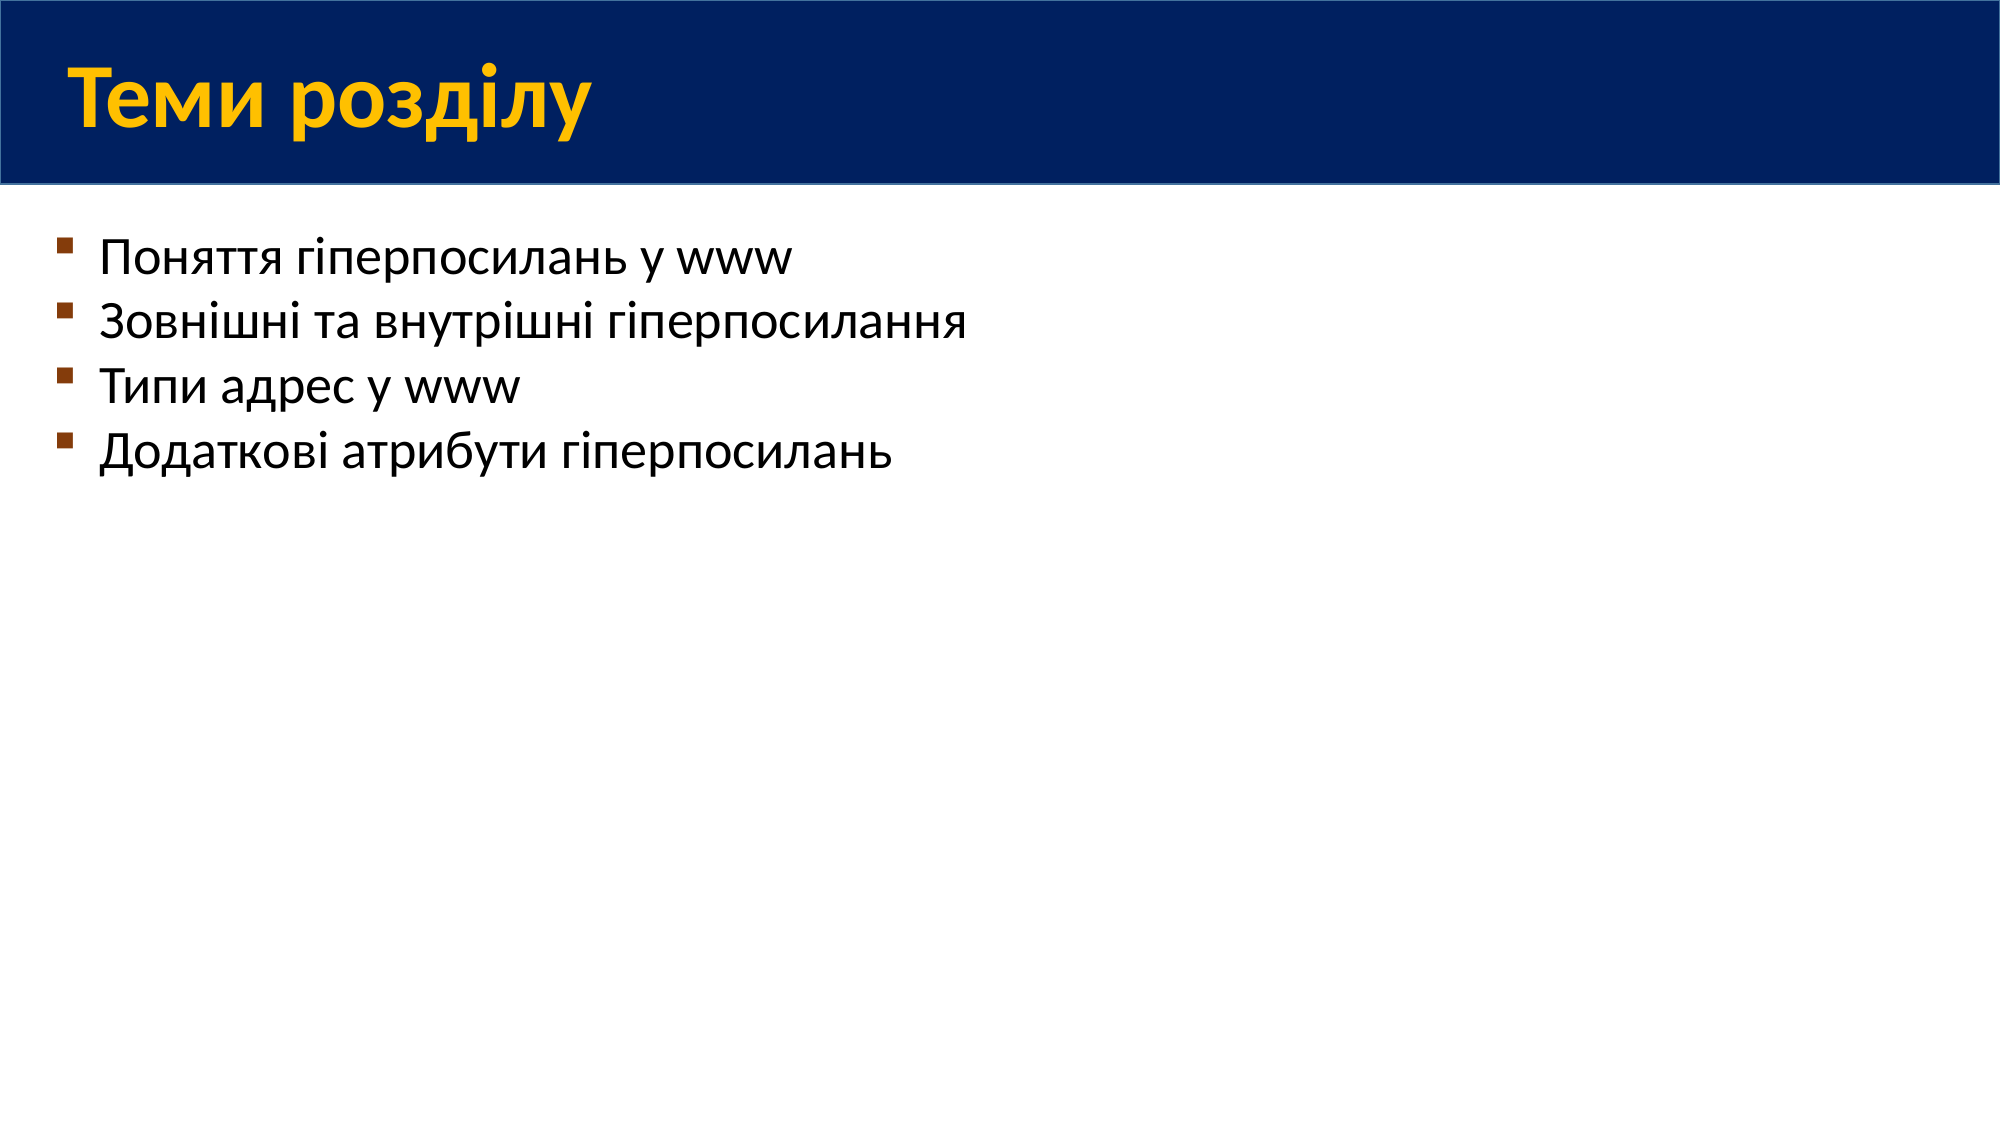

Теми розділу
Поняття гіперпосилань у www
Зовнішні та внутрішні гіперпосилання
Типи адрес у www
Додаткові атрибути гіперпосилань